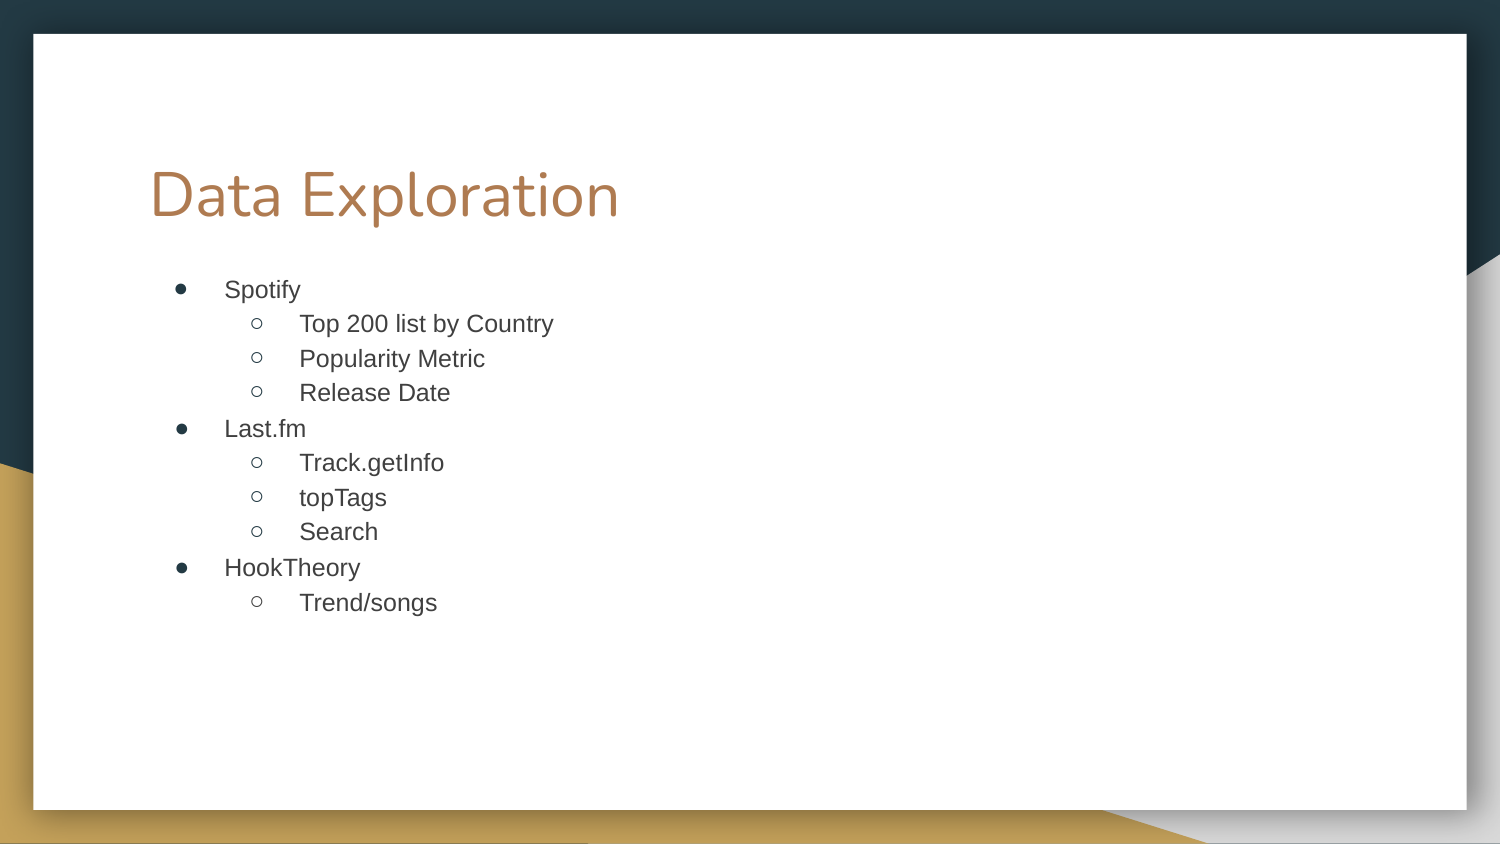

# Data Exploration
Spotify
Top 200 list by Country
Popularity Metric
Release Date
Last.fm
Track.getInfo
topTags
Search
HookTheory
Trend/songs